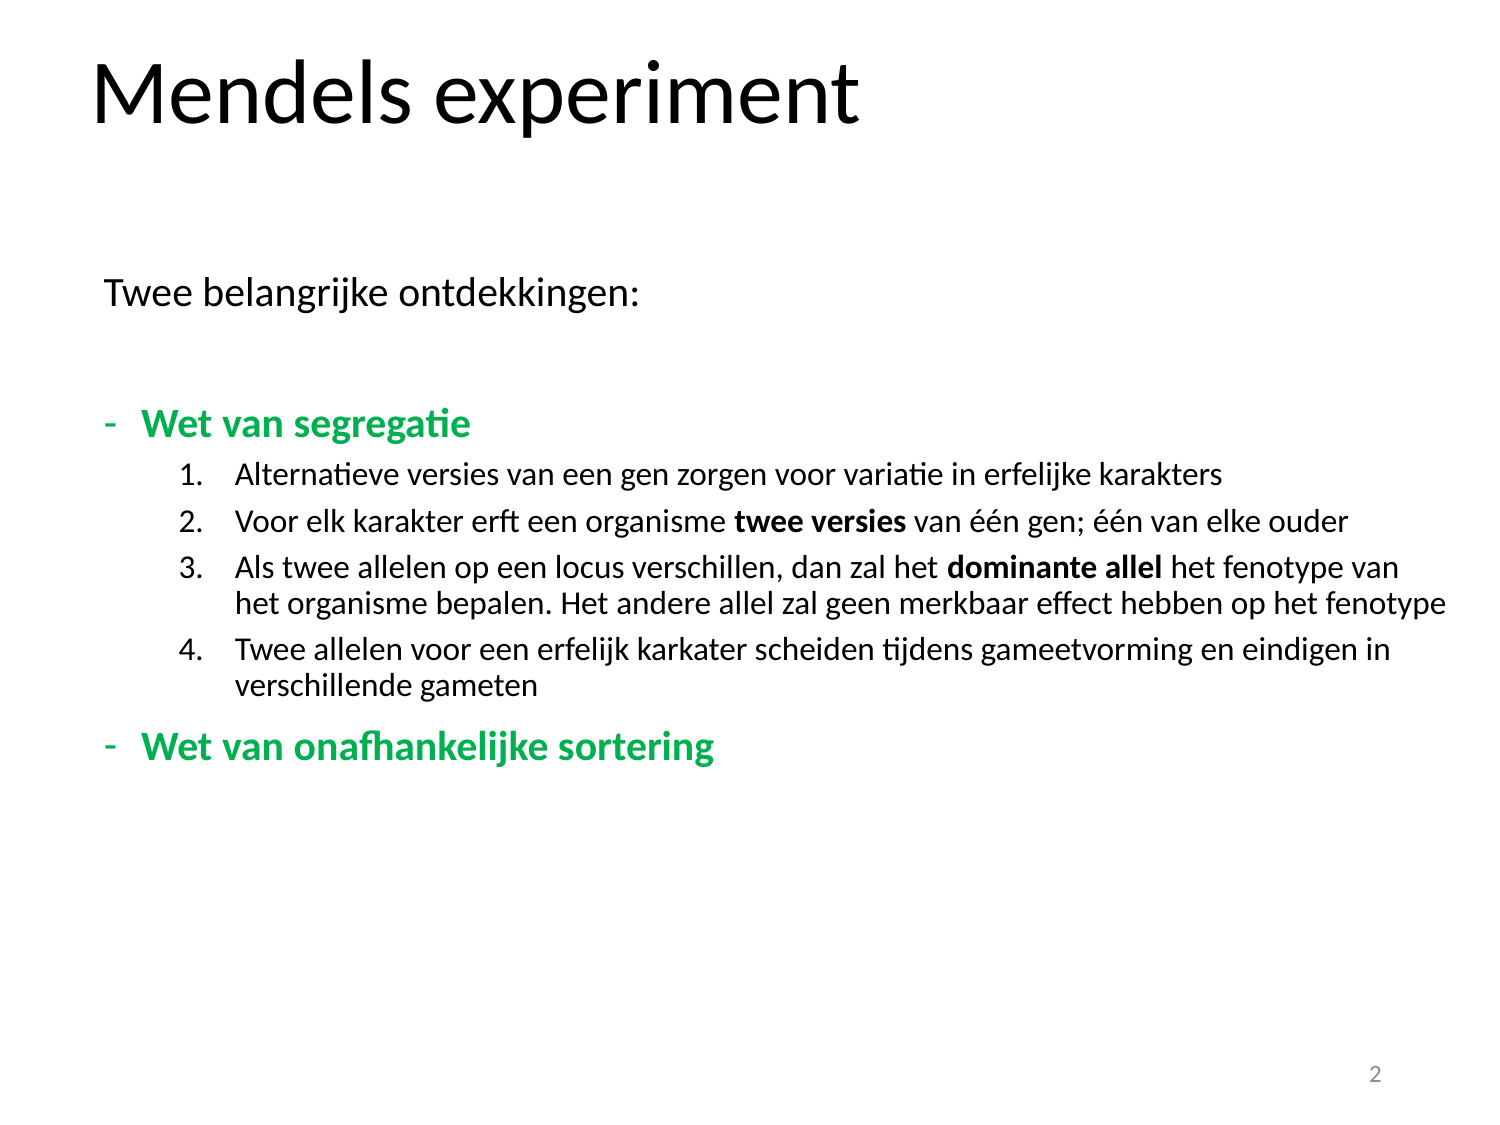

# Mendels experiment
Twee belangrijke ontdekkingen:

Wet van segregatie
Alternatieve versies van een gen zorgen voor variatie in erfelijke karakters
Voor elk karakter erft een organisme twee versies van één gen; één van elke ouder
Als twee allelen op een locus verschillen, dan zal het dominante allel het fenotype van het organisme bepalen. Het andere allel zal geen merkbaar effect hebben op het fenotype
Twee allelen voor een erfelijk karkater scheiden tijdens gameetvorming en eindigen in verschillende gameten
Wet van onafhankelijke sortering
2